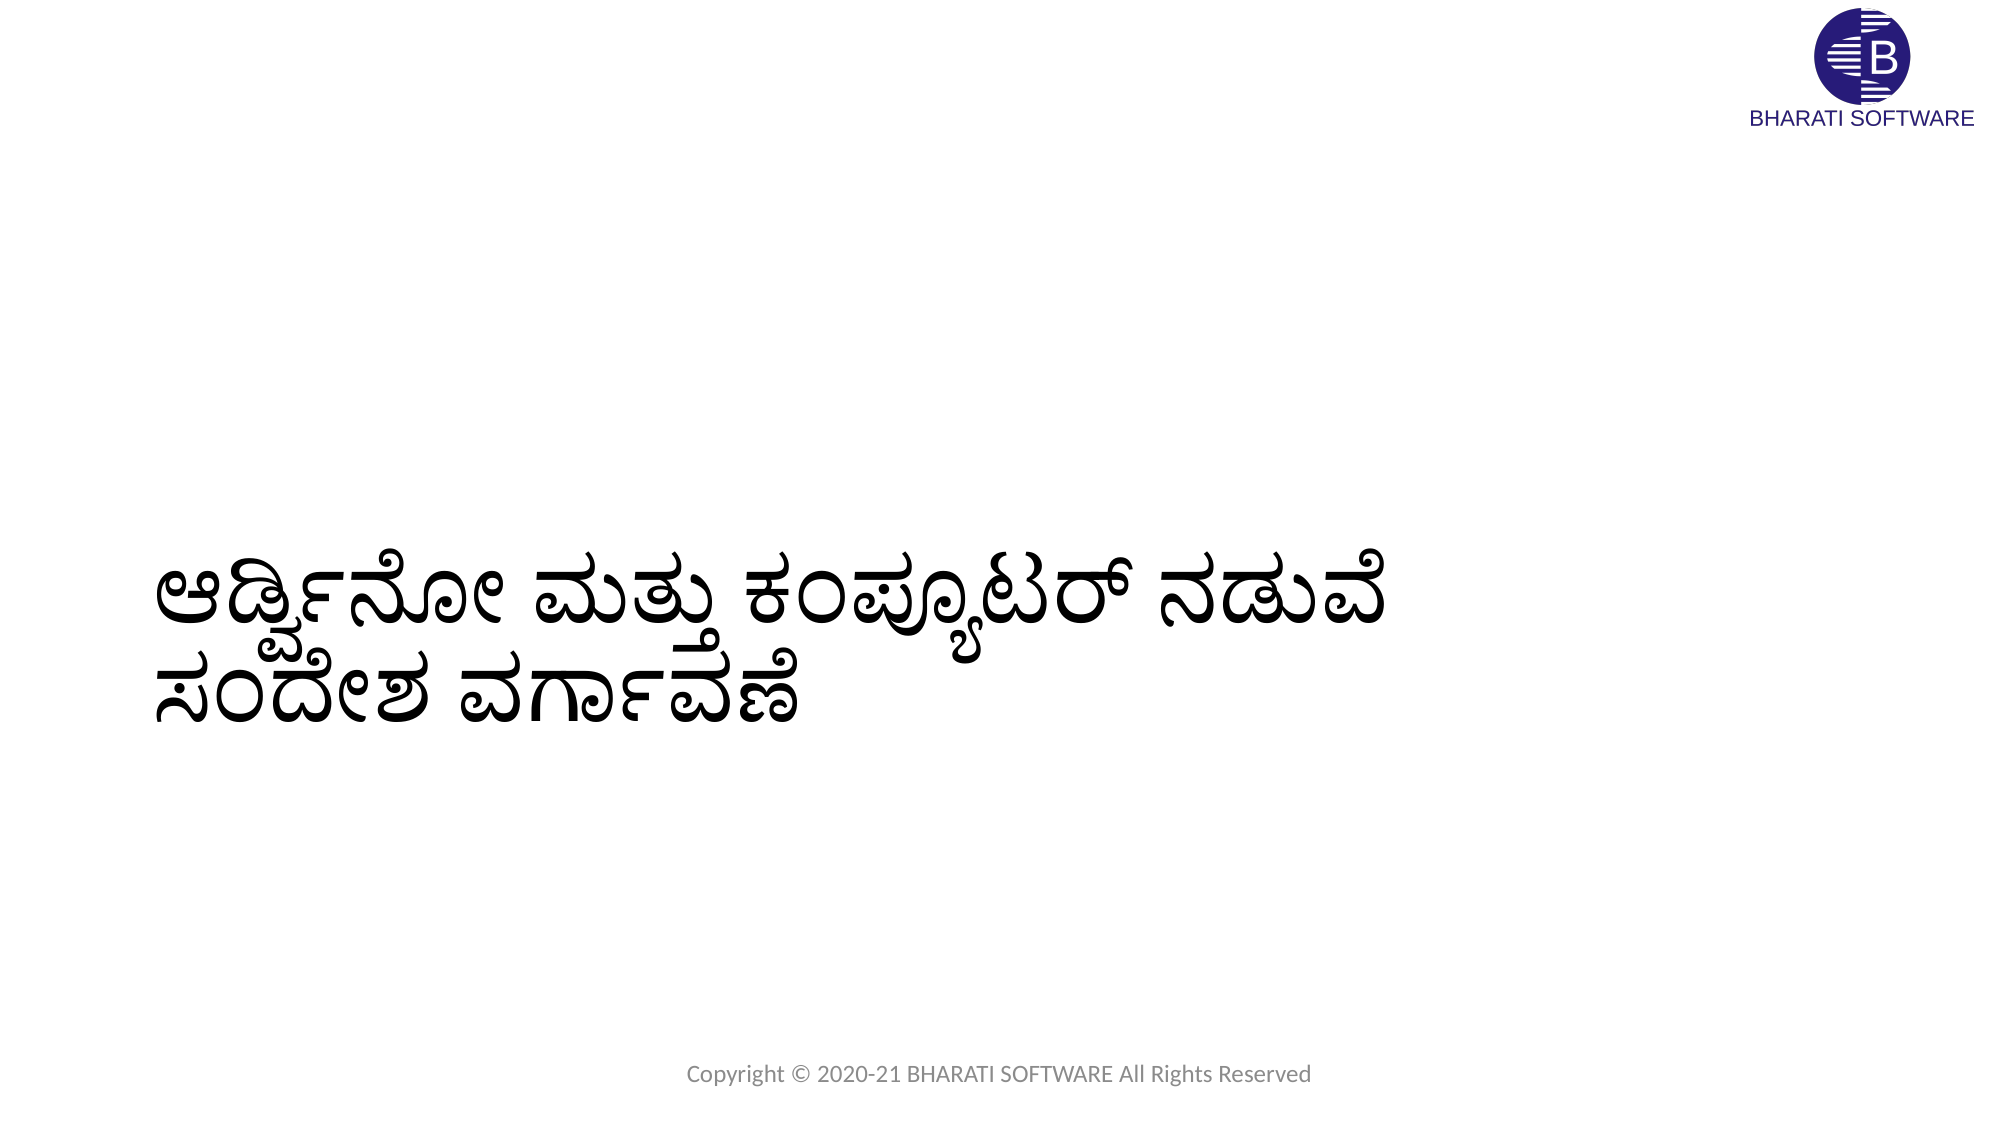

# ಆರ್ಡ್ವಿನೋ ಮತ್ತು ಕಂಪ್ಯೂಟರ್ ನಡುವೆ ಸಂದೇಶ ವರ್ಗಾವಣೆ
Copyright © 2020-21 BHARATI SOFTWARE All Rights Reserved